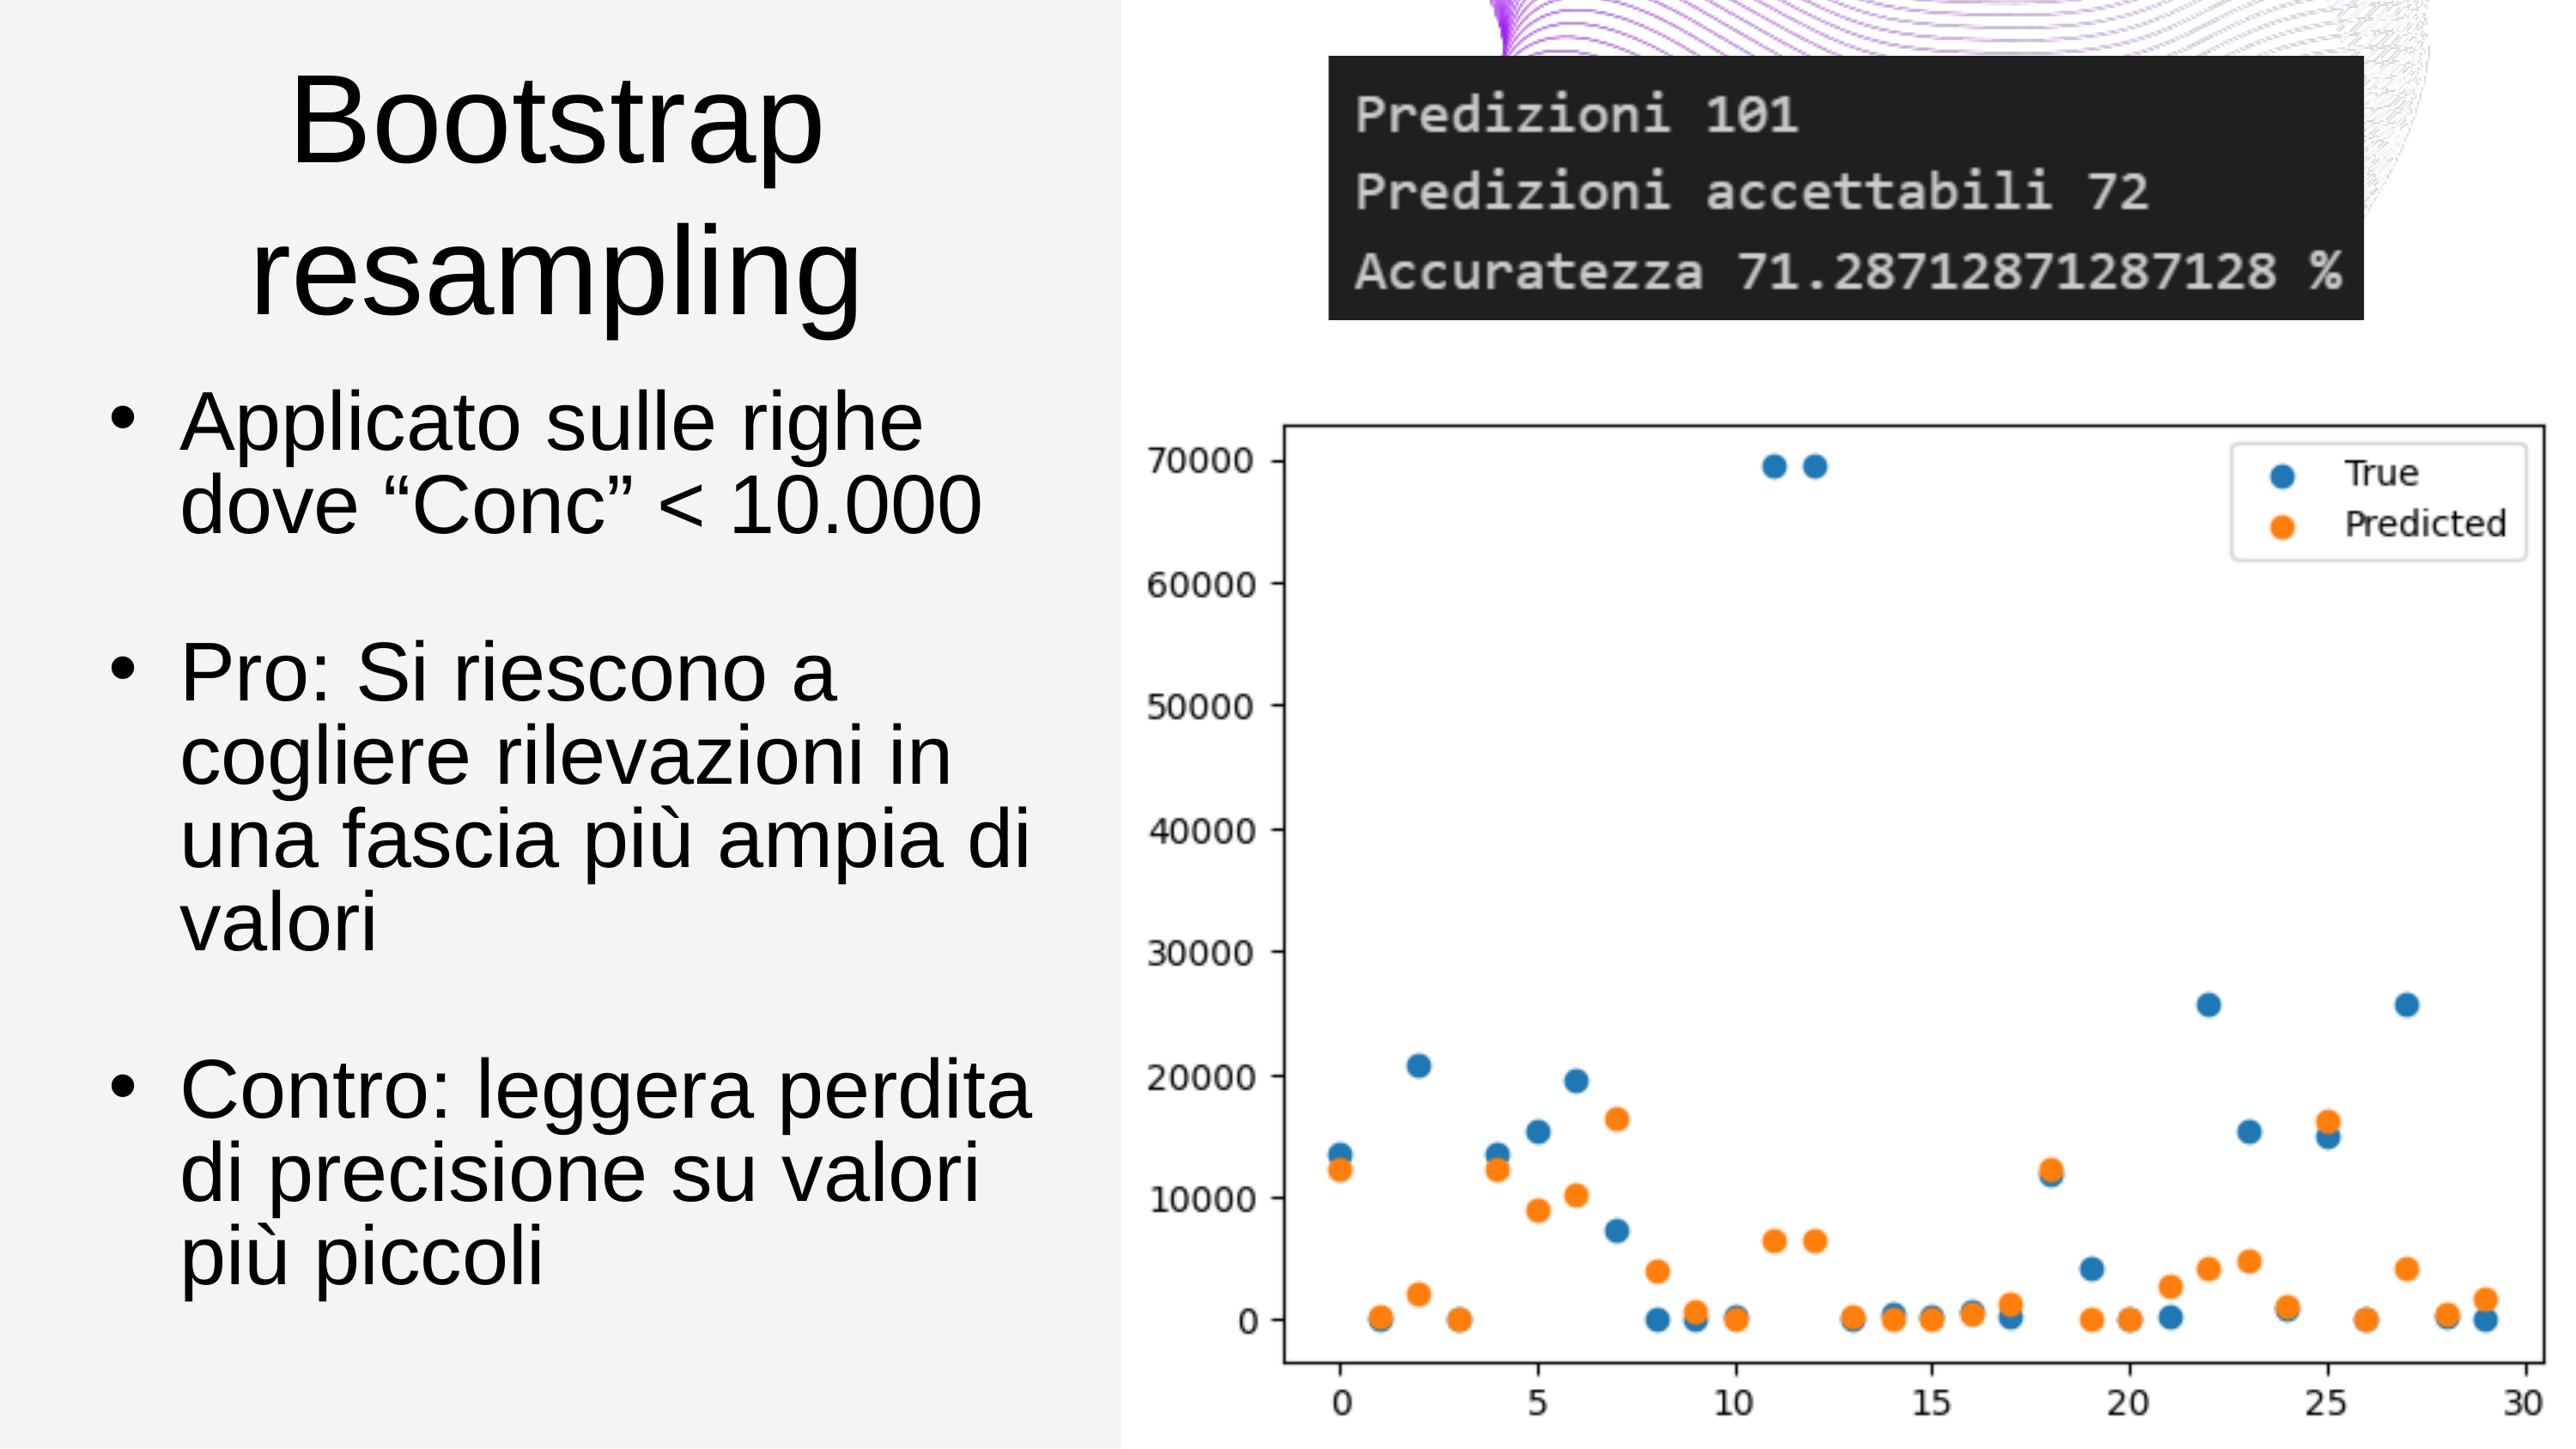

Bootstrap resampling

Applicato sulle righe dove “Conc” < 10.000

Pro: Si riescono a cogliere rilevazioni in una fascia più ampia di valori

Contro: leggera perdita di precisione su valori più piccoli